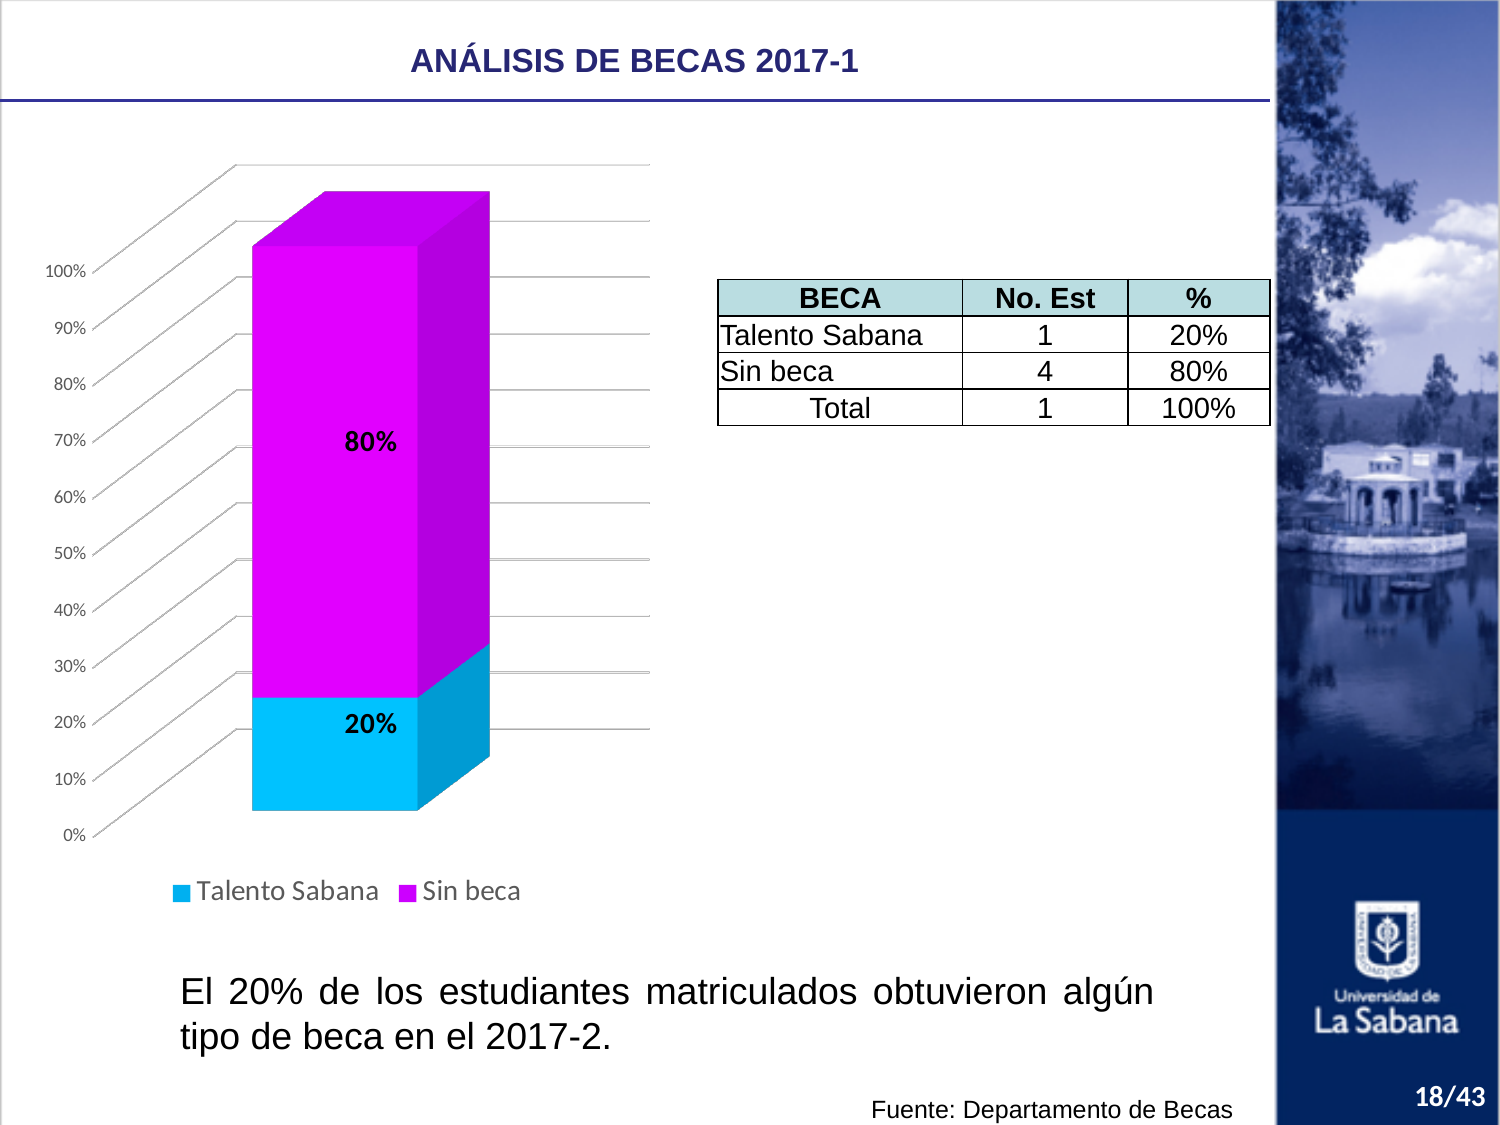

ANÁLISIS DE BECAS 2017-1

[unsupported chart]

| BECA | No. Est | % |
| --- | --- | --- |
| Talento Sabana | 1 | 20% |
| Sin beca | 4 | 80% |
| Total | 1 | 100% |
El 20% de los estudiantes matriculados obtuvieron algún tipo de beca en el 2017-2.
18/43
Fuente: Departamento de Becas